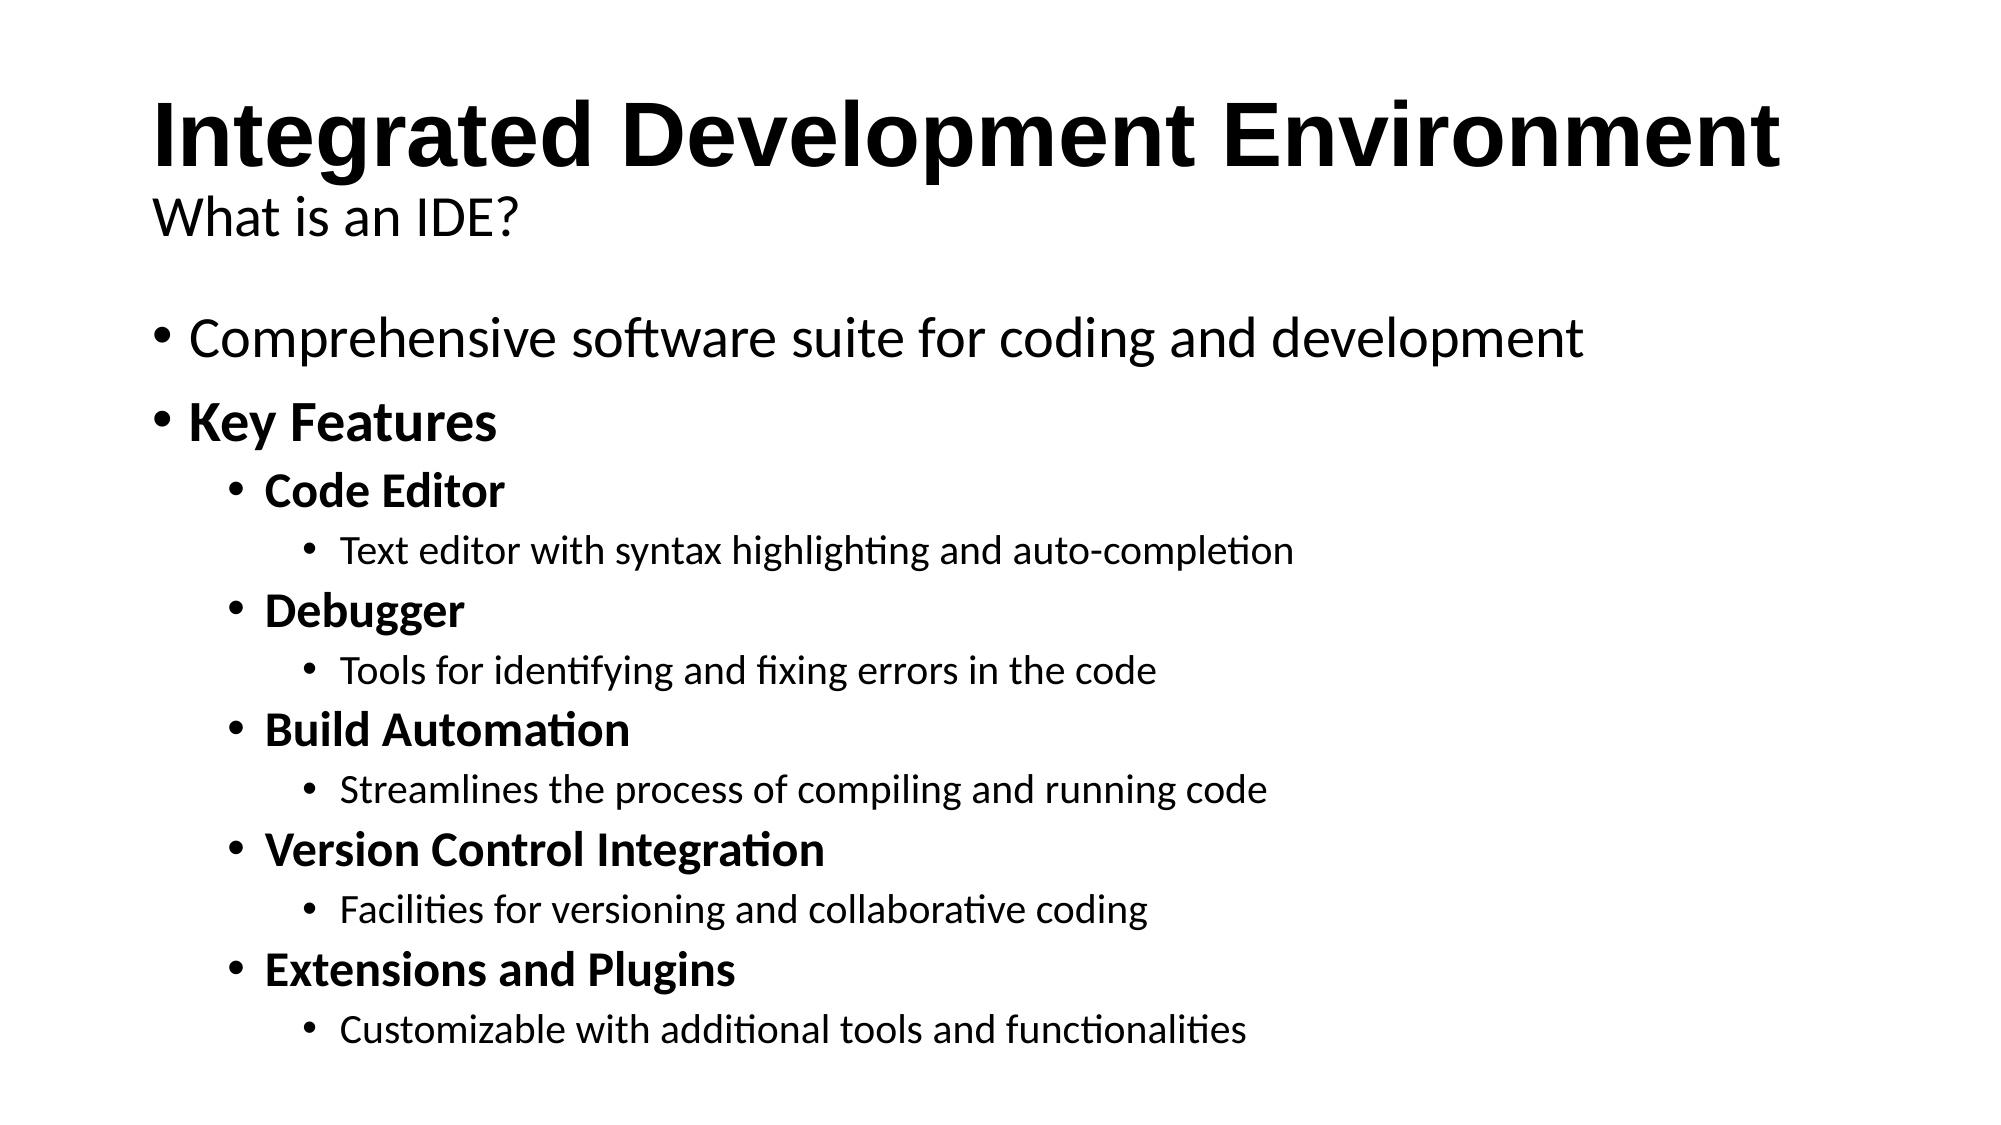

# Integrated Development Environment What is an IDE?
Comprehensive software suite for coding and development
Key Features
Code Editor
Text editor with syntax highlighting and auto-completion
Debugger
Tools for identifying and fixing errors in the code
Build Automation
Streamlines the process of compiling and running code
Version Control Integration
Facilities for versioning and collaborative coding
Extensions and Plugins
Customizable with additional tools and functionalities